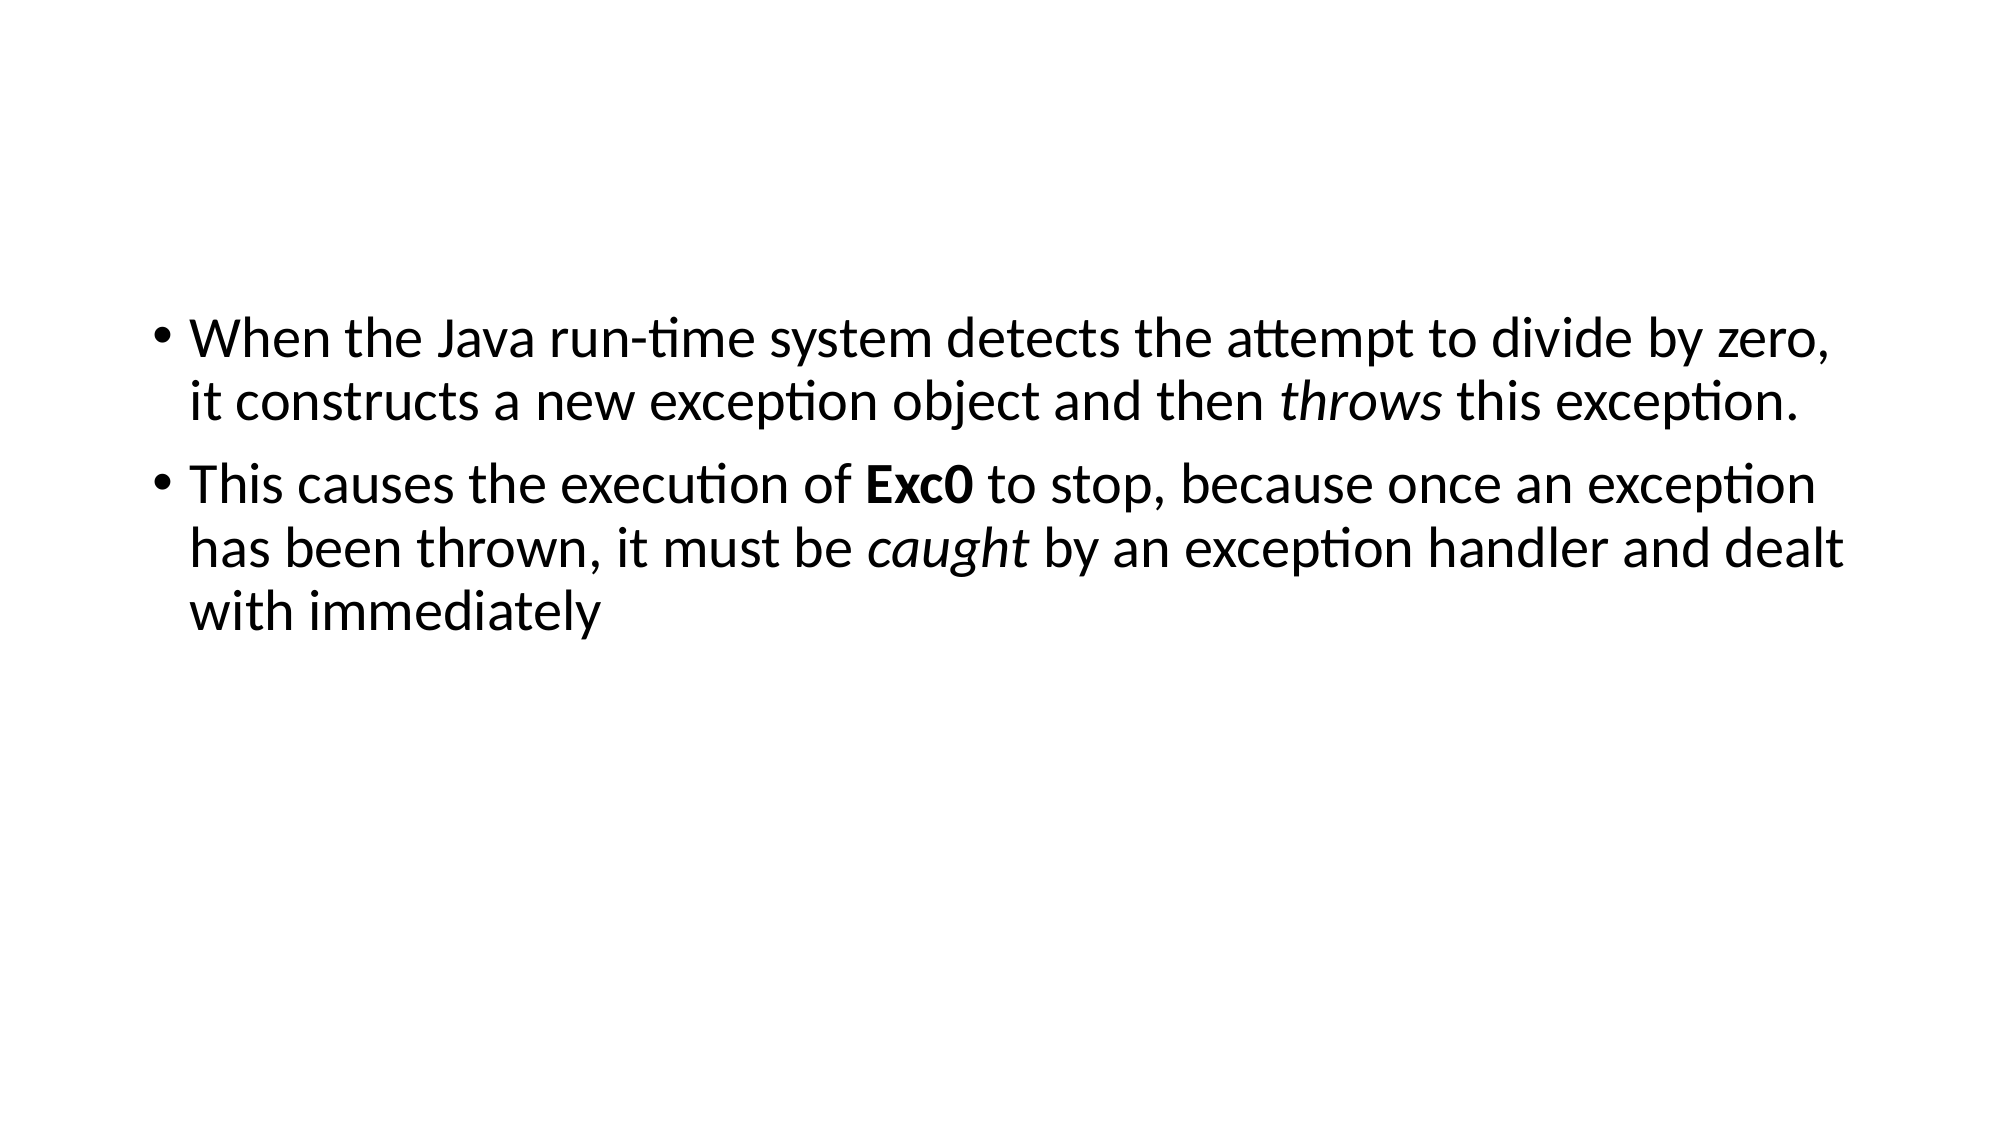

#
When the Java run-time system detects the attempt to divide by zero, it constructs a new exception object and then throws this exception.
This causes the execution of Exc0 to stop, because once an exception has been thrown, it must be caught by an exception handler and dealt with immediately